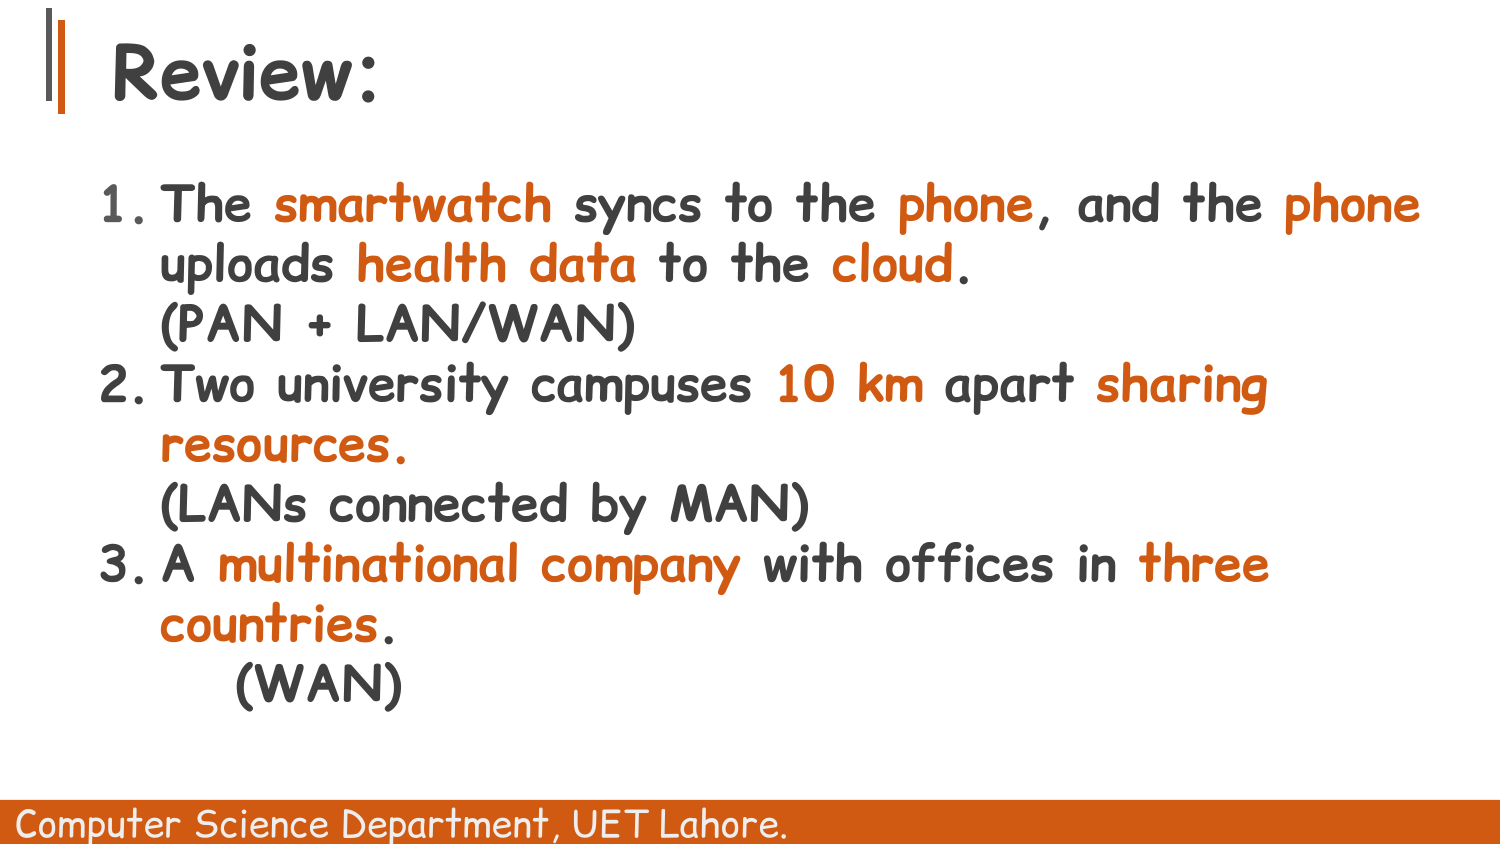

# Review:
The smartwatch syncs to the phone, and the phone uploads health data to the cloud.
(PAN + LAN/WAN)
Two university campuses 10 km apart sharing resources.
(LANs connected by MAN)
A multinational company with offices in three countries.
 	(WAN)
Computer Science Department, UET Lahore.